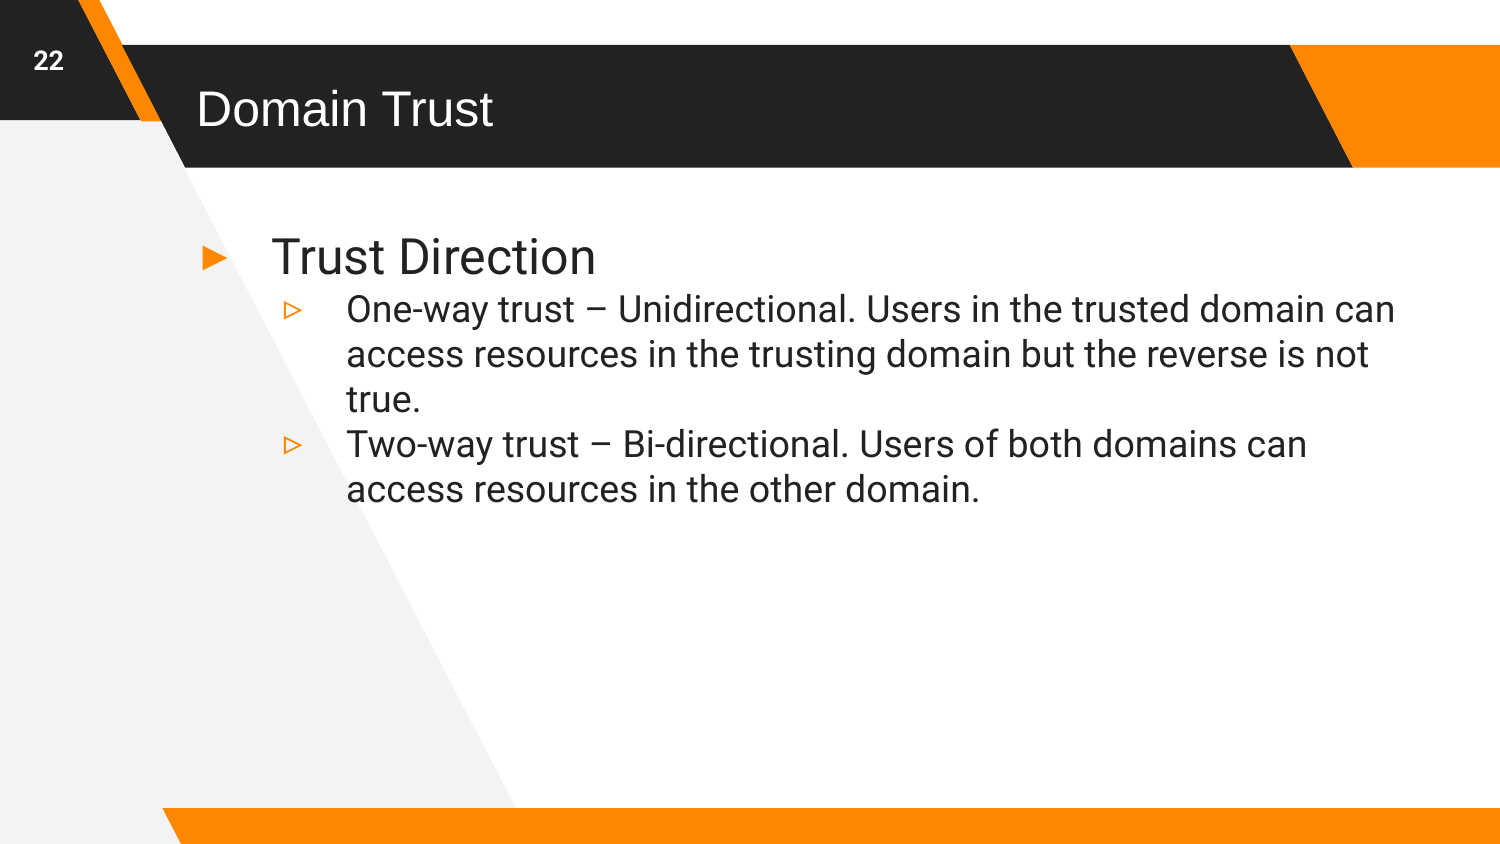

22
# Domain Trust
Trust Direction
One-way trust – Unidirectional. Users in the trusted domain can access resources in the trusting domain but the reverse is not true.
Two-way trust – Bi-directional. Users of both domains can access resources in the other domain.